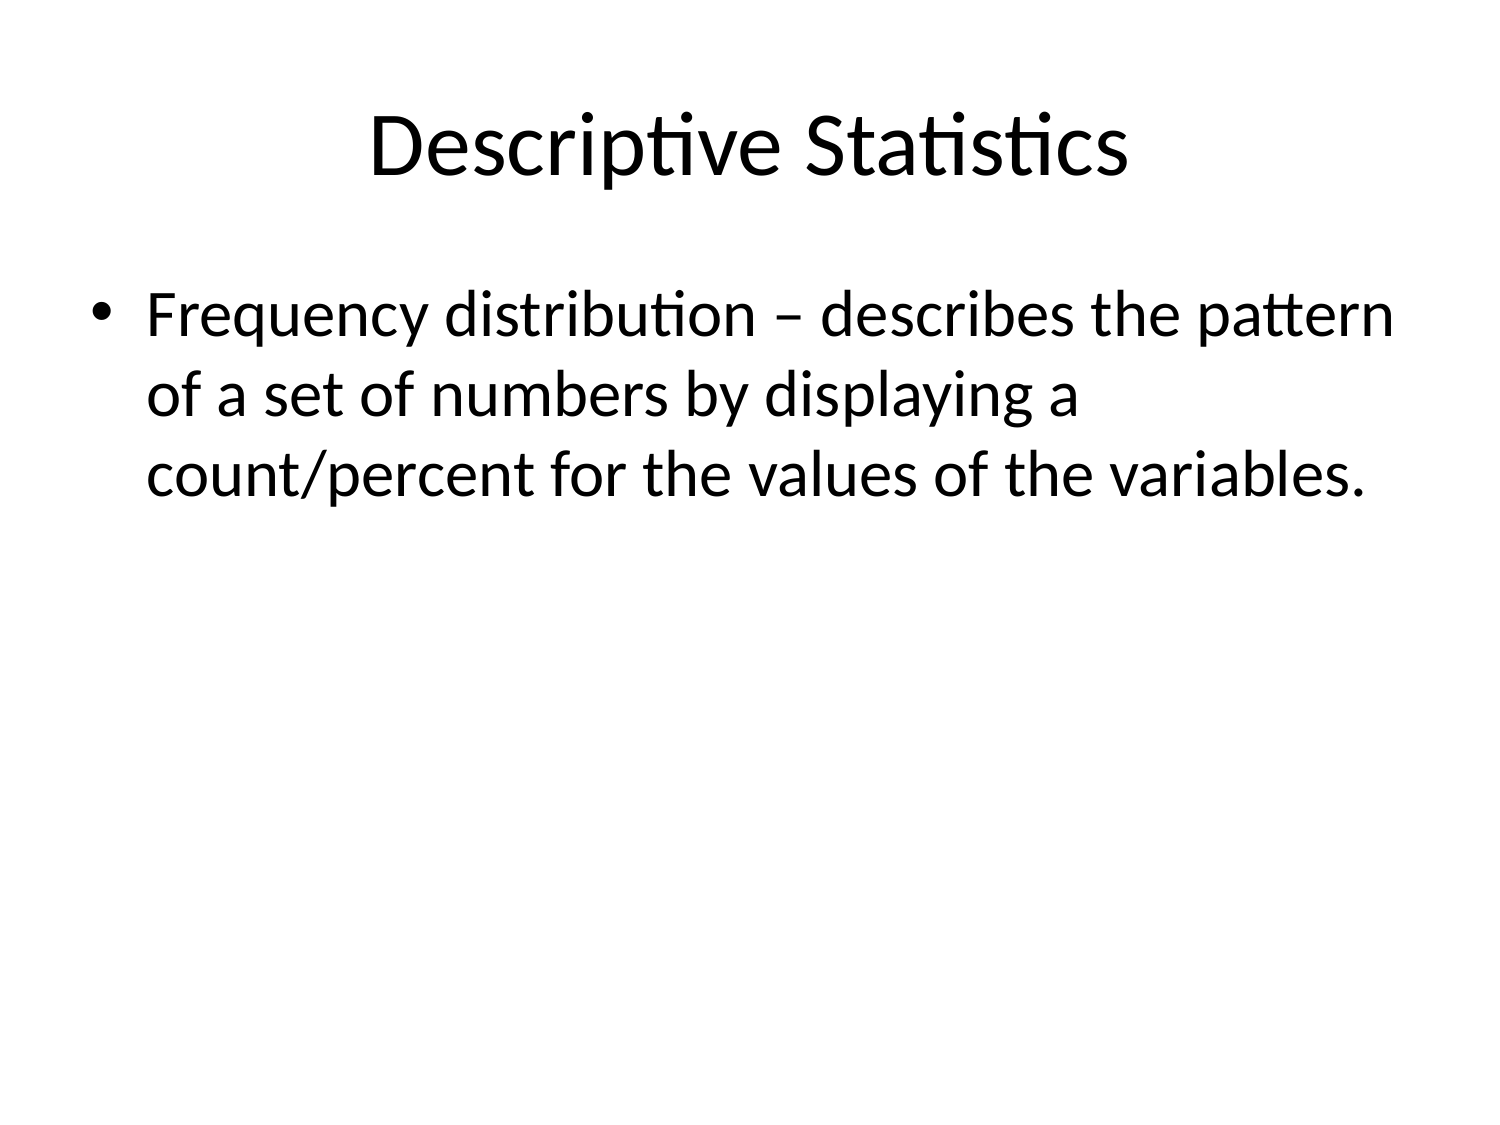

# Descriptive Statistics
Frequency distribution – describes the pattern of a set of numbers by displaying a count/percent for the values of the variables.